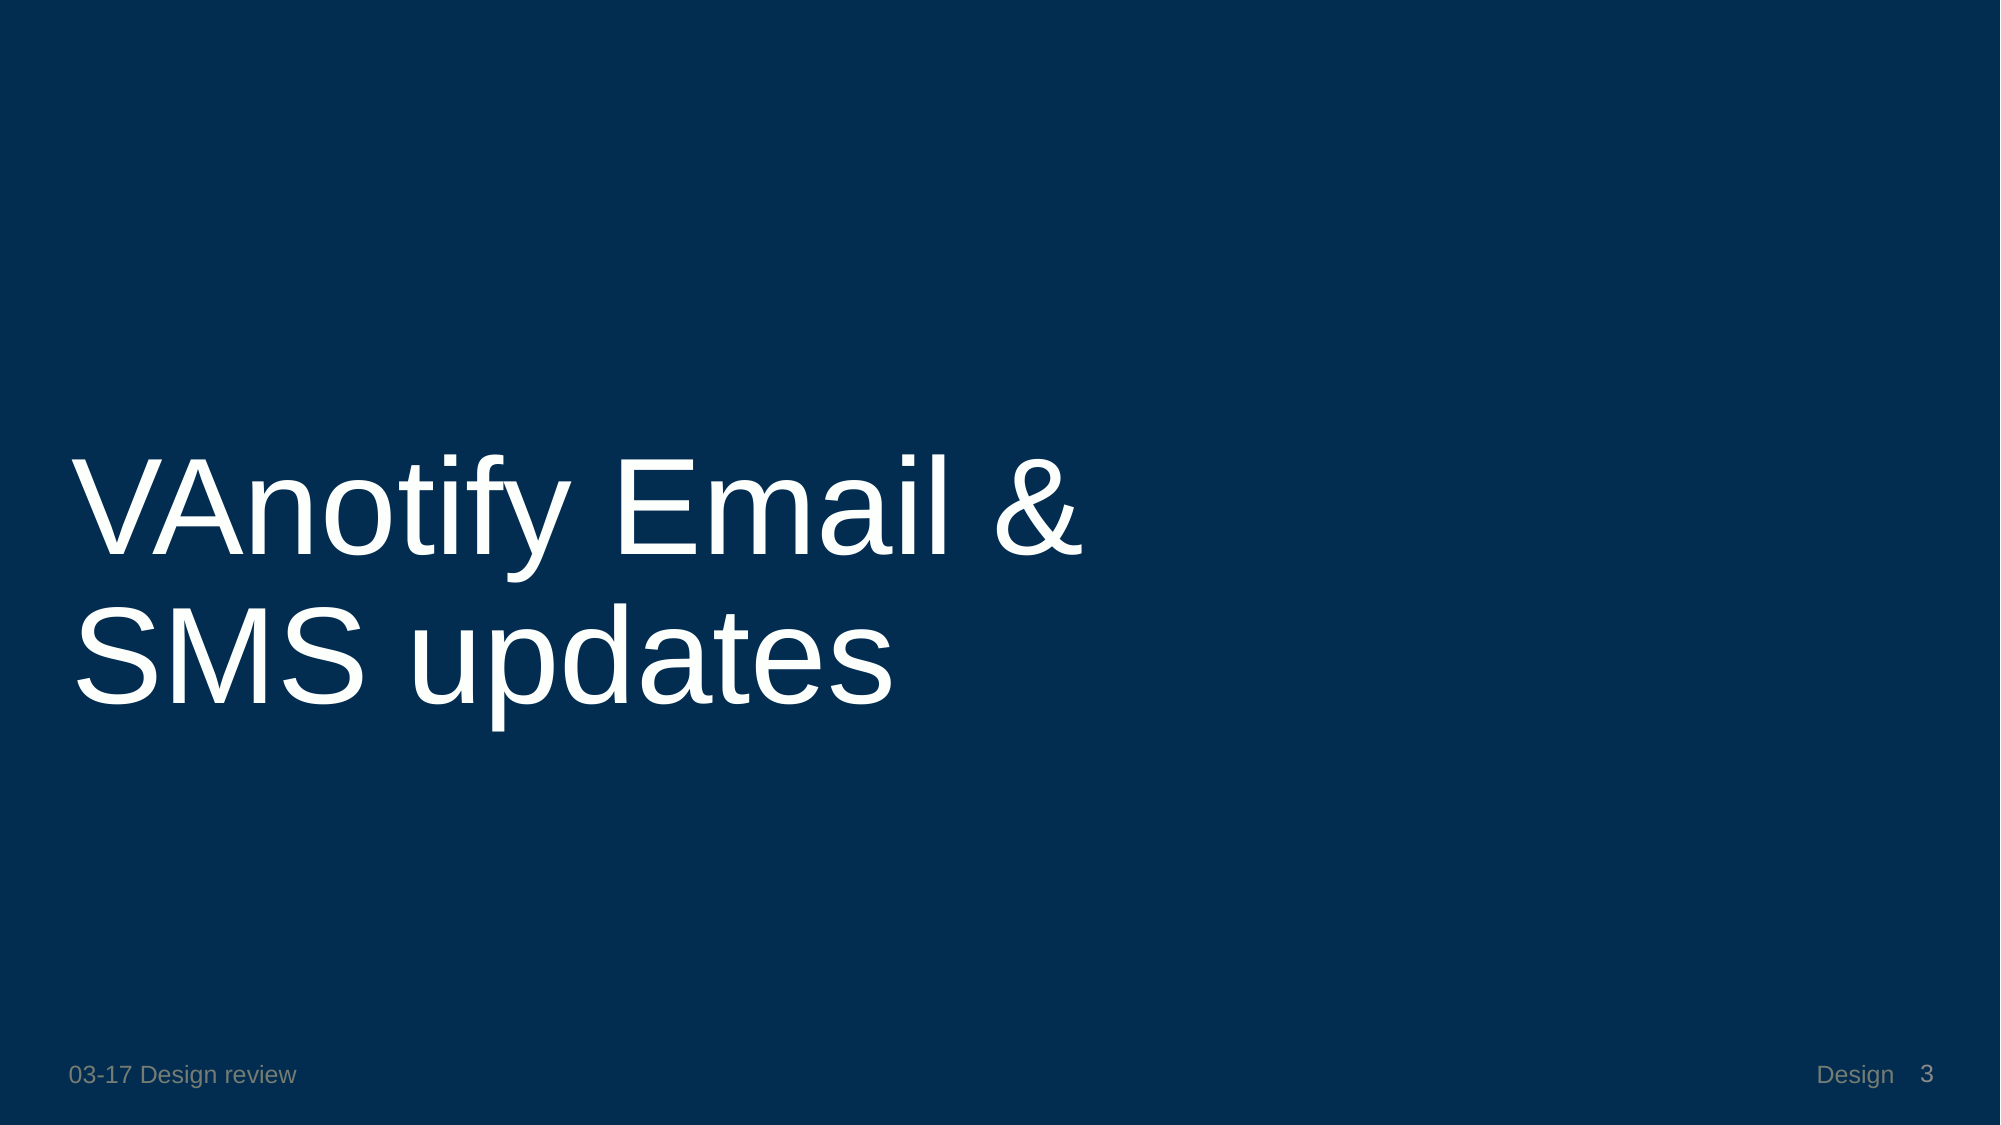

# VAnotify Email & SMS updates
3
03-17 Design review
Design